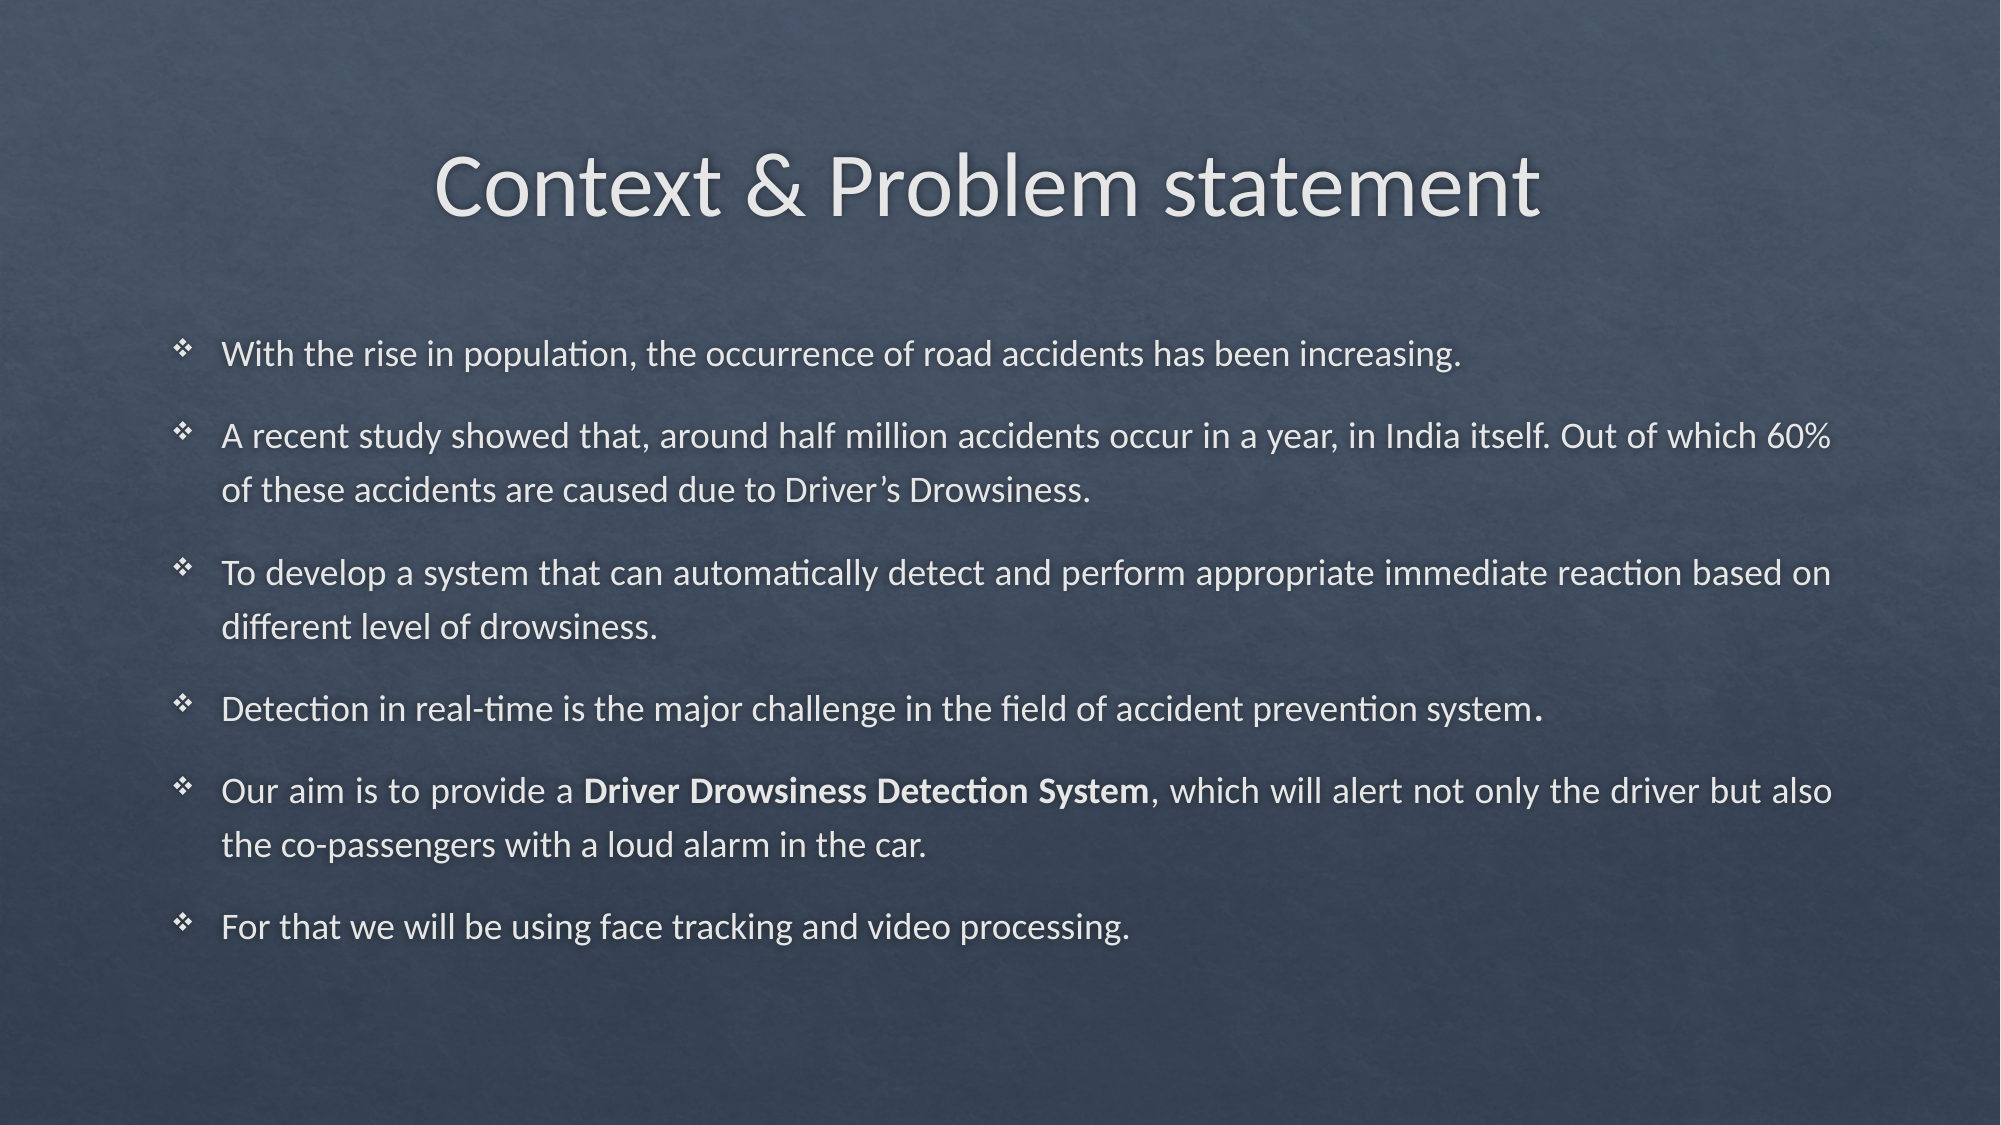

# Context & Problem statement
With the rise in population, the occurrence of road accidents has been increasing.
A recent study showed that, around half million accidents occur in a year, in India itself. Out of which 60% of these accidents are caused due to Driver’s Drowsiness.
To develop a system that can automatically detect and perform appropriate immediate reaction based on different level of drowsiness.
Detection in real-time is the major challenge in the field of accident prevention system.
Our aim is to provide a Driver Drowsiness Detection System, which will alert not only the driver but also the co-passengers with a loud alarm in the car.
For that we will be using face tracking and video processing.